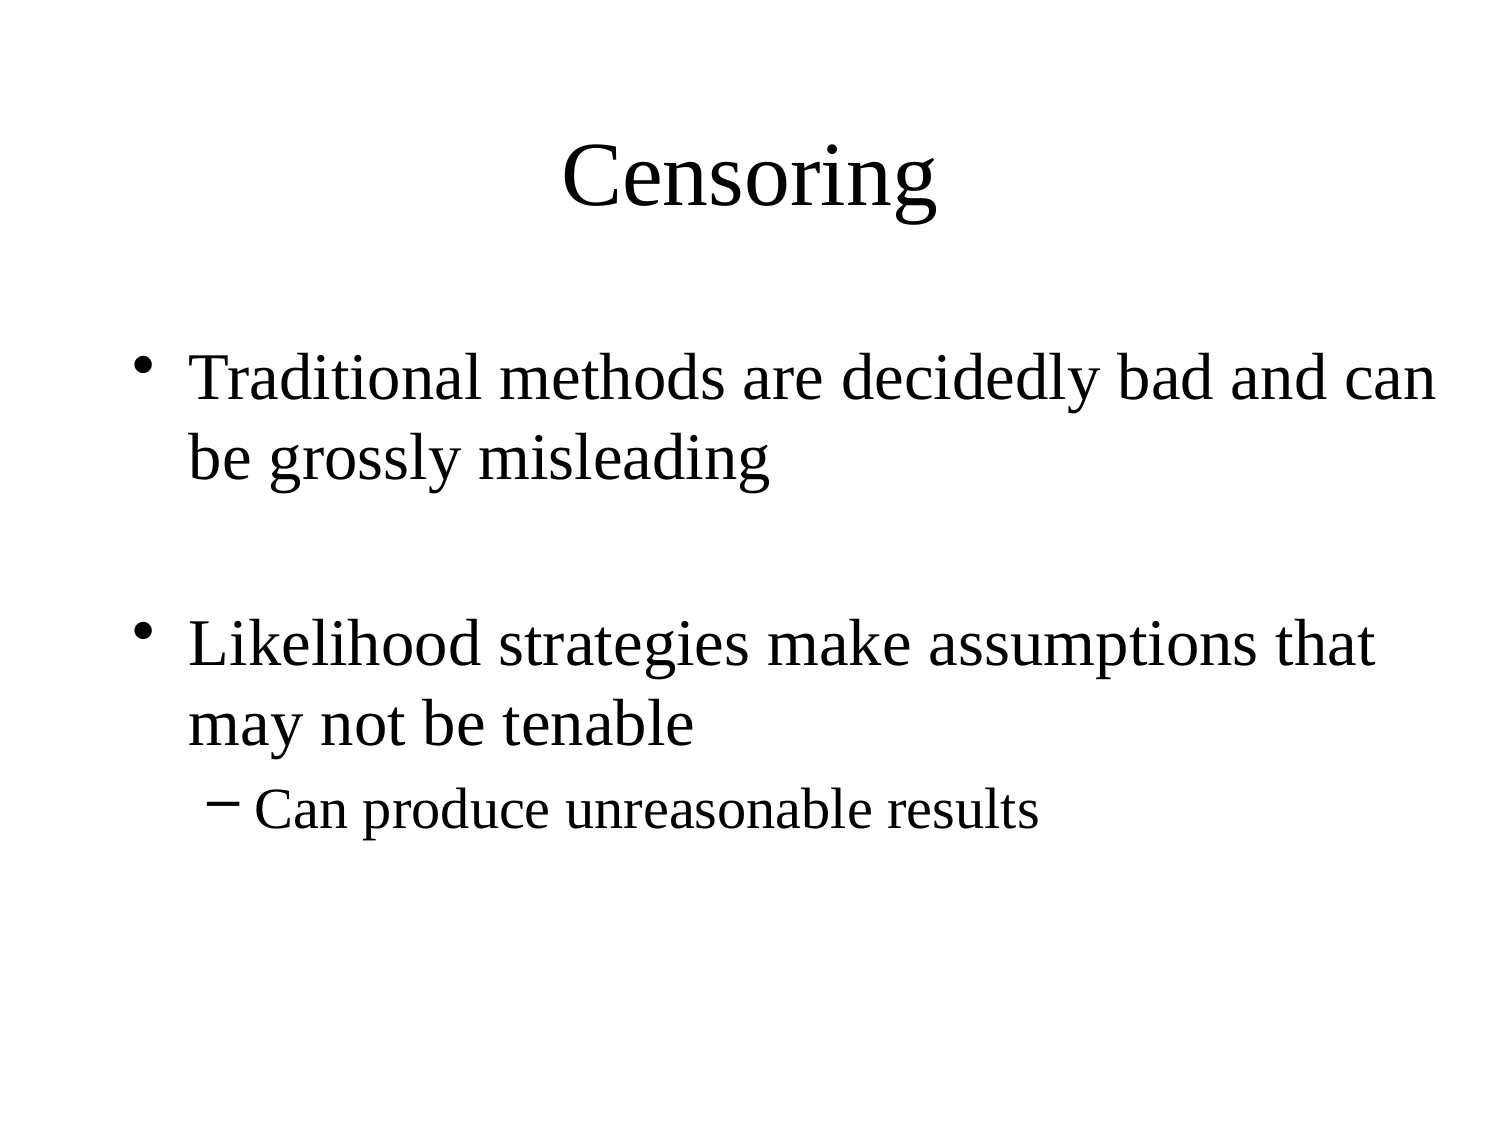

# Censoring
Traditional methods are decidedly bad and can be grossly misleading

Likelihood strategies make assumptions that may not be tenable
Can produce unreasonable results